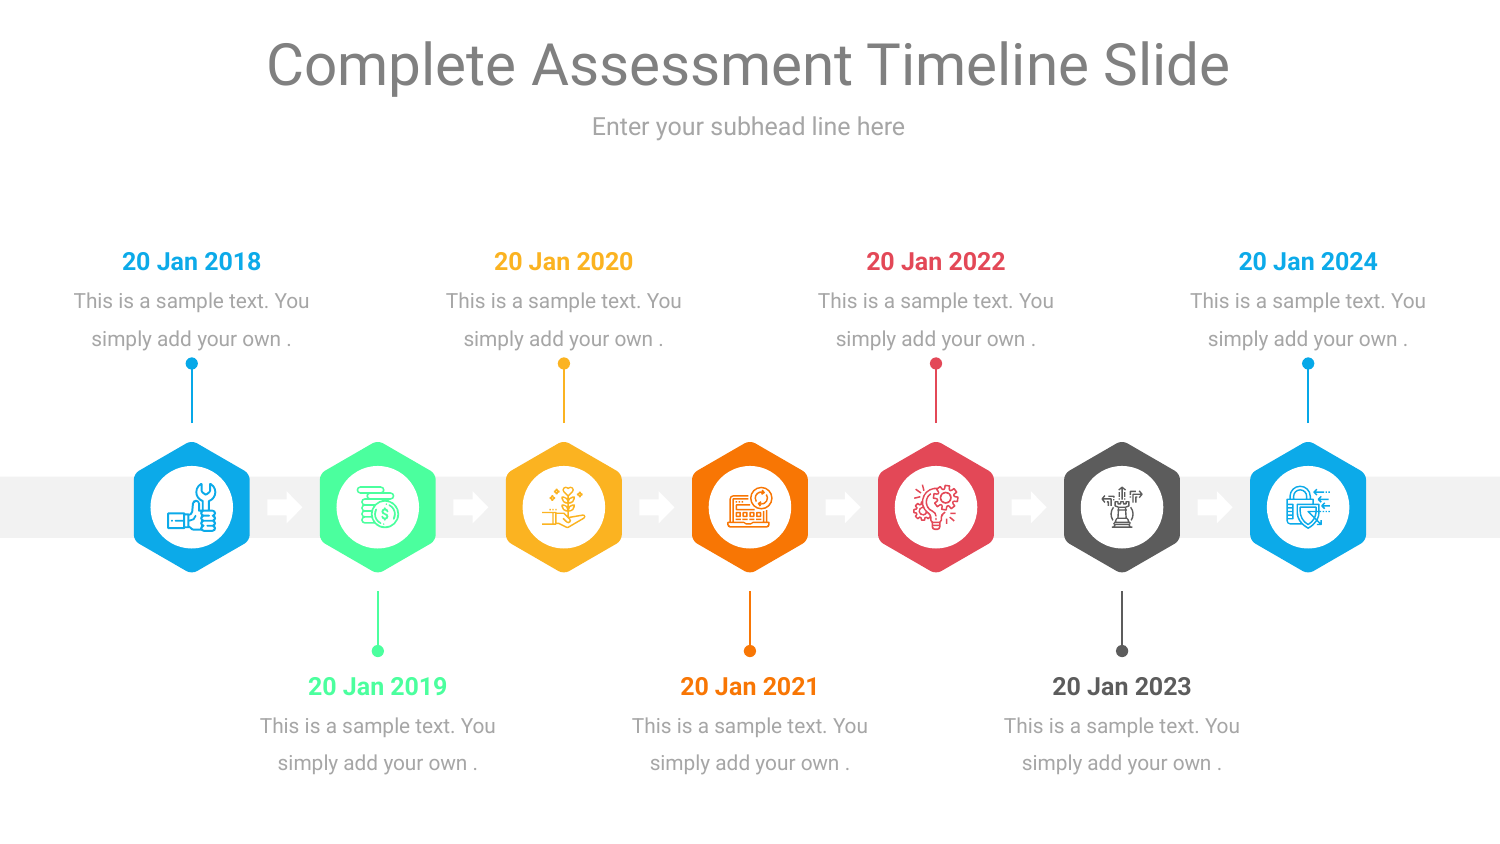

# Complete Assessment Timeline Slide
Enter your subhead line here
20 Jan 2020
This is a sample text. You simply add your own .
20 Jan 2022
This is a sample text. You simply add your own .
20 Jan 2024
This is a sample text. You simply add your own .
20 Jan 2018
This is a sample text. You simply add your own .

20 Jan 2019
This is a sample text. You simply add your own .
20 Jan 2021
This is a sample text. You simply add your own .
20 Jan 2023
This is a sample text. You simply add your own .